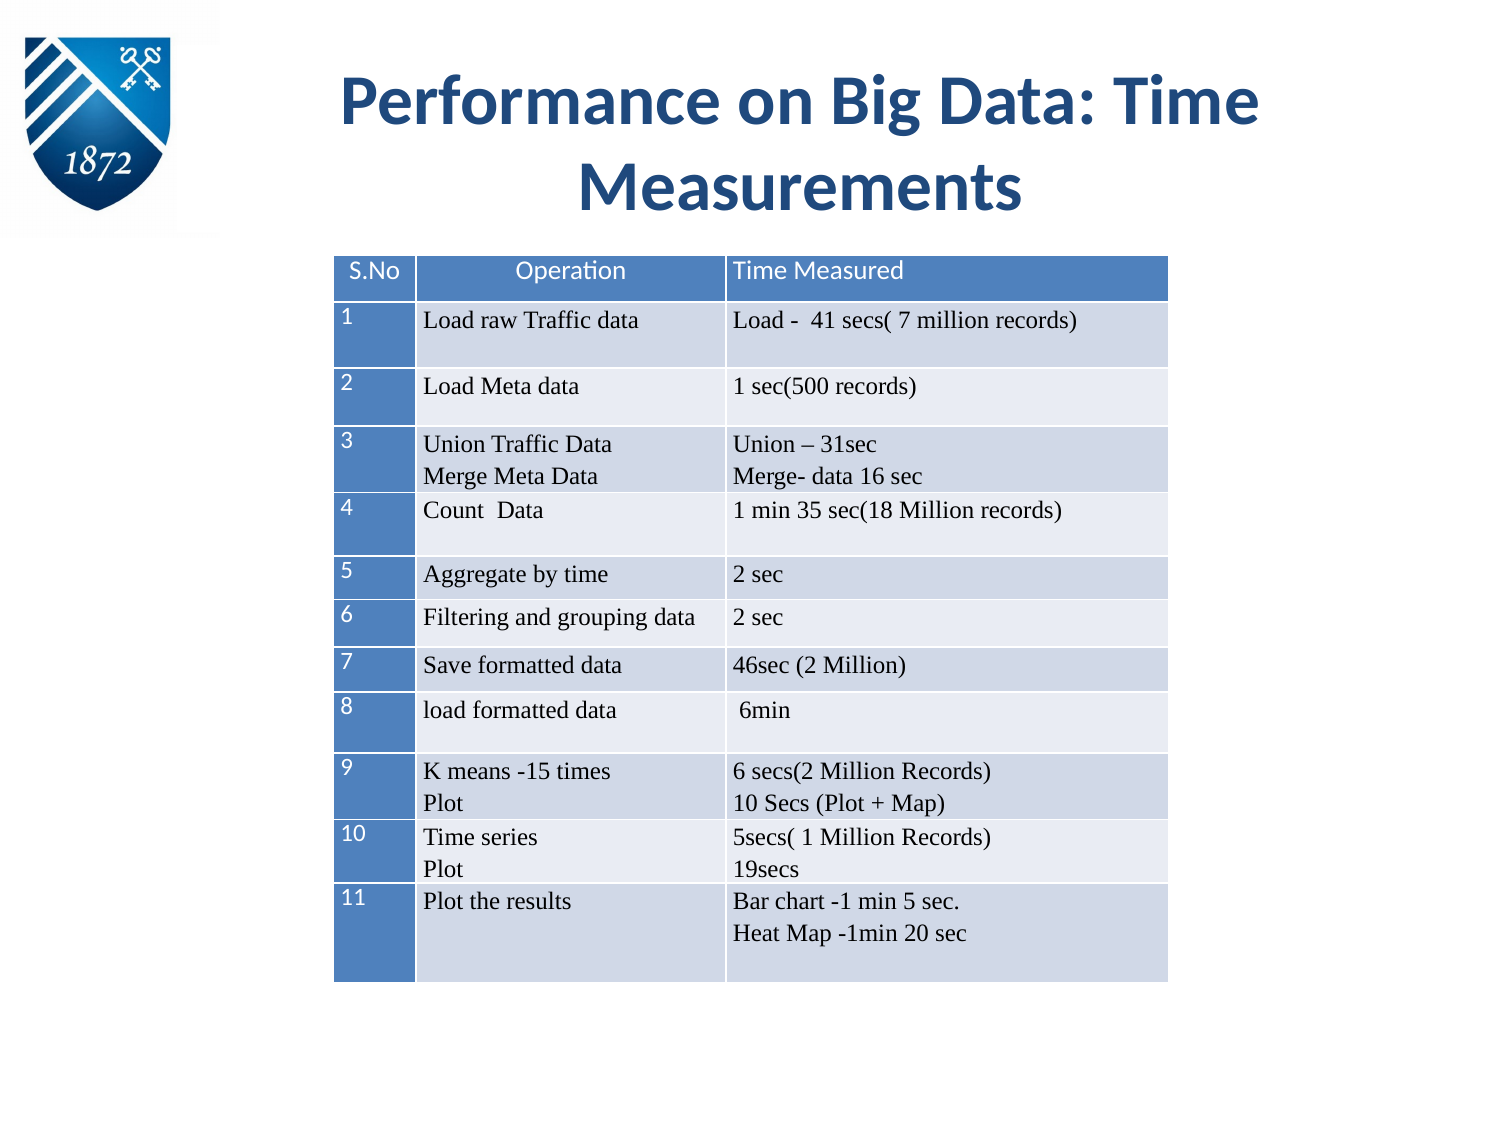

# Performance on Big Data: Time Measurements
| S.No | Operation | Time Measured |
| --- | --- | --- |
| 1 | Load raw Traffic data | Load - 41 secs( 7 million records) |
| 2 | Load Meta data | 1 sec(500 records) |
| 3 | Union Traffic Data Merge Meta Data | Union – 31sec Merge- data 16 sec |
| 4 | Count Data | 1 min 35 sec(18 Million records) |
| 5 | Aggregate by time | 2 sec |
| 6 | Filtering and grouping data | 2 sec |
| 7 | Save formatted data | 46sec (2 Million) |
| 8 | load formatted data | 6min |
| 9 | K means -15 times Plot | 6 secs(2 Million Records) 10 Secs (Plot + Map) |
| 10 | Time series Plot | 5secs( 1 Million Records) 19secs |
| 11 | Plot the results | Bar chart -1 min 5 sec. Heat Map -1min 20 sec |